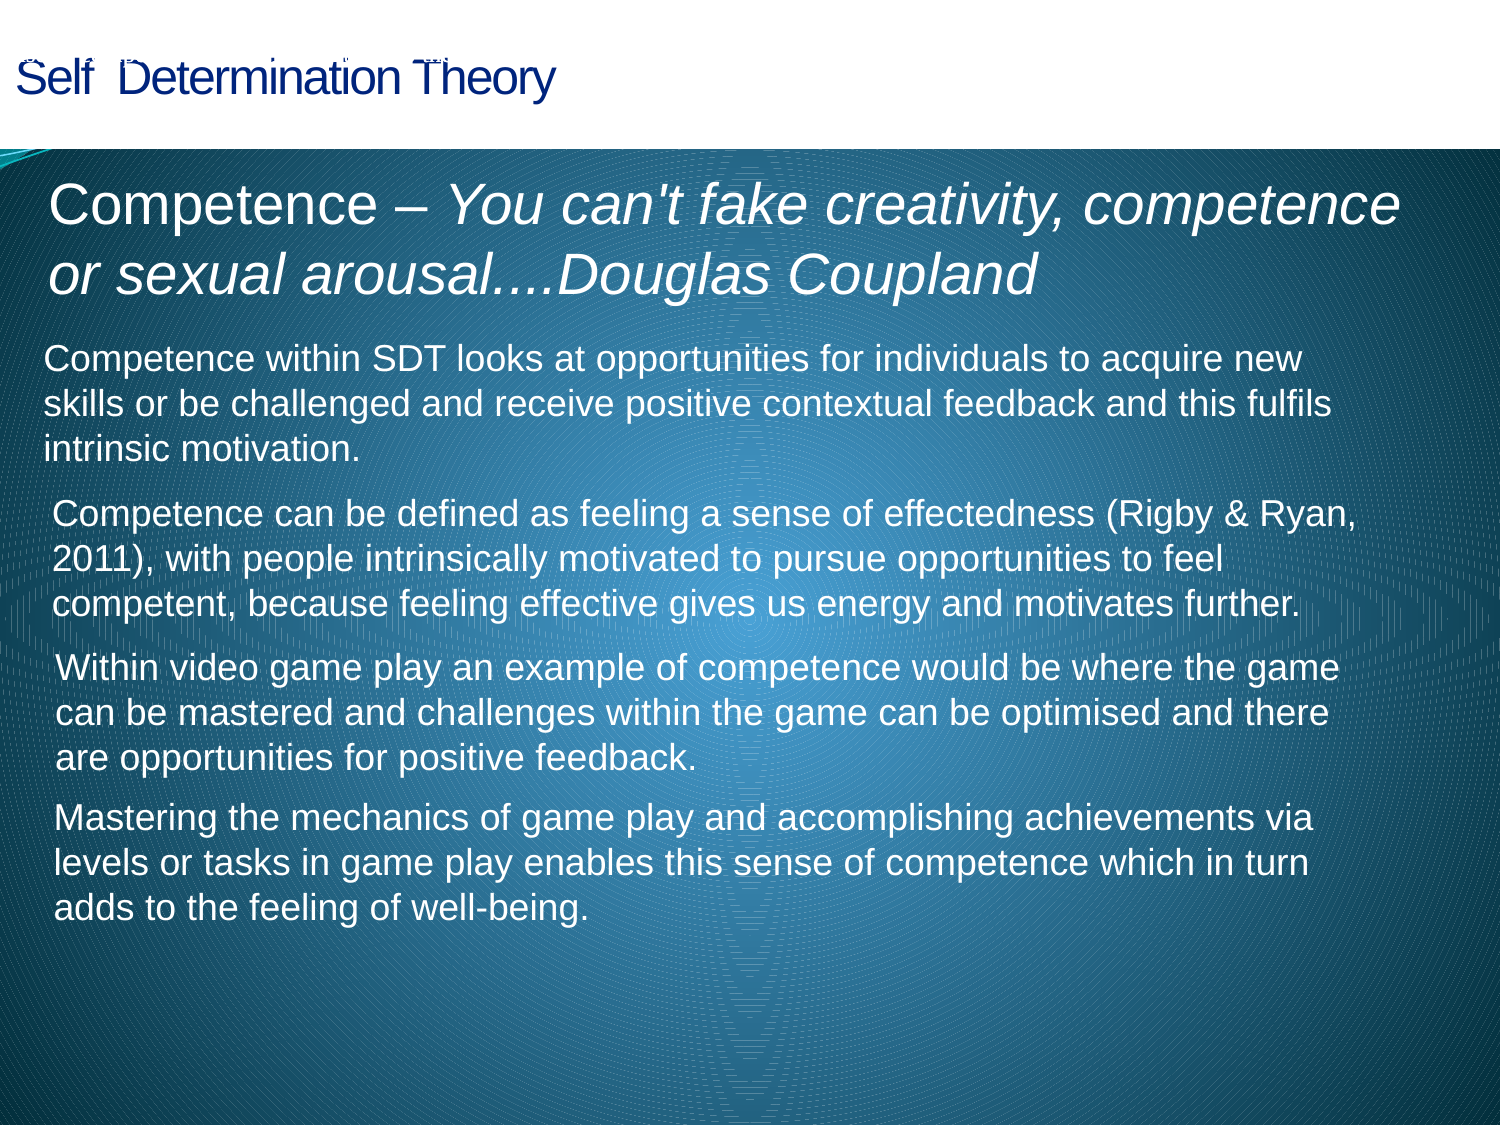

Self  Determination Theory
Competence the second psychological need discussed within SDT looks at opportunities for individuals to acquire new skills or be challenged and receive positive feedback and this fulfils intrinsic motivation. Within video game play an example of competence would be where the game can be mastered and challenges within the game can be optimised and there are opportunities for positive feedback. (Rigby & Ryan 2007; Rigby & Ryan, 2011). Competence can be defined as feeling a sense of effectedness (Rigby & Ryan, 2011), with people intrinsically motivated to pursue opportunities to feel competent, because feeling effective gives us energy and motivates further. Mastering the mechanics of game play and accomplishing achievements via levels or tasks in game play enables this sense of competence which in turn adds to the feeling of well being.
Competence the second psychological need discussed within SDT looks at opportunities for individuals to acquire new skills or be challenged and receive positive feedback and this fulfils intrinsic motivation. Within video game play an example of competence would be where the game can be mastered and challenges within the game can be optimised and there are opportunities for positive feedback. (Rigby & Ryan 2007; Rigby & Ryan, 2011). Competence can be defined as feeling a sense of effectedness (Rigby & Ryan, 2011), with people intrinsically motivated to pursue opportunities to feel competent, because feeling effective gives us energy and motivates further. Mastering the mechanics of game play and accomplishing achievements via levels or tasks in game play enables this sense of competence which in turn adds to the feeling of well being.
Mastering the mechanics of game play and accomplishing achievements via levels or tasks in game play enables this sense of competence which in turn adds to the feeling of well being.
Mastering the mechanics of game play and accomplishing achievements via levels or tasks in game play enables this sense of competence which in turn adds to the feeling of well being.
Mastering the mechanics of game play and accomplishing achievements via levels or tasks in game play enables this sense of competence which in turn adds to the feeling of well being.
Mastering the mechanics of game play and accomplishing achievements via levels or tasks in game play enables this sense of competence which in turn adds to the feeling of well being.

Competence – You can't fake creativity, competence or sexual arousal....Douglas Coupland
Competence within SDT looks at opportunities for individuals to acquire new skills or be challenged and receive positive contextual feedback and this fulfils intrinsic motivation.

Competence can be defined as feeling a sense of effectedness (Rigby & Ryan, 2011), with people intrinsically motivated to pursue opportunities to feel competent, because feeling effective gives us energy and motivates further.
Within video game play an example of competence would be where the game can be mastered and challenges within the game can be optimised and there are opportunities for positive feedback.
Mastering the mechanics of game play and accomplishing achievements via levels or tasks in game play enables this sense of competence which in turn adds to the feeling of well-being.